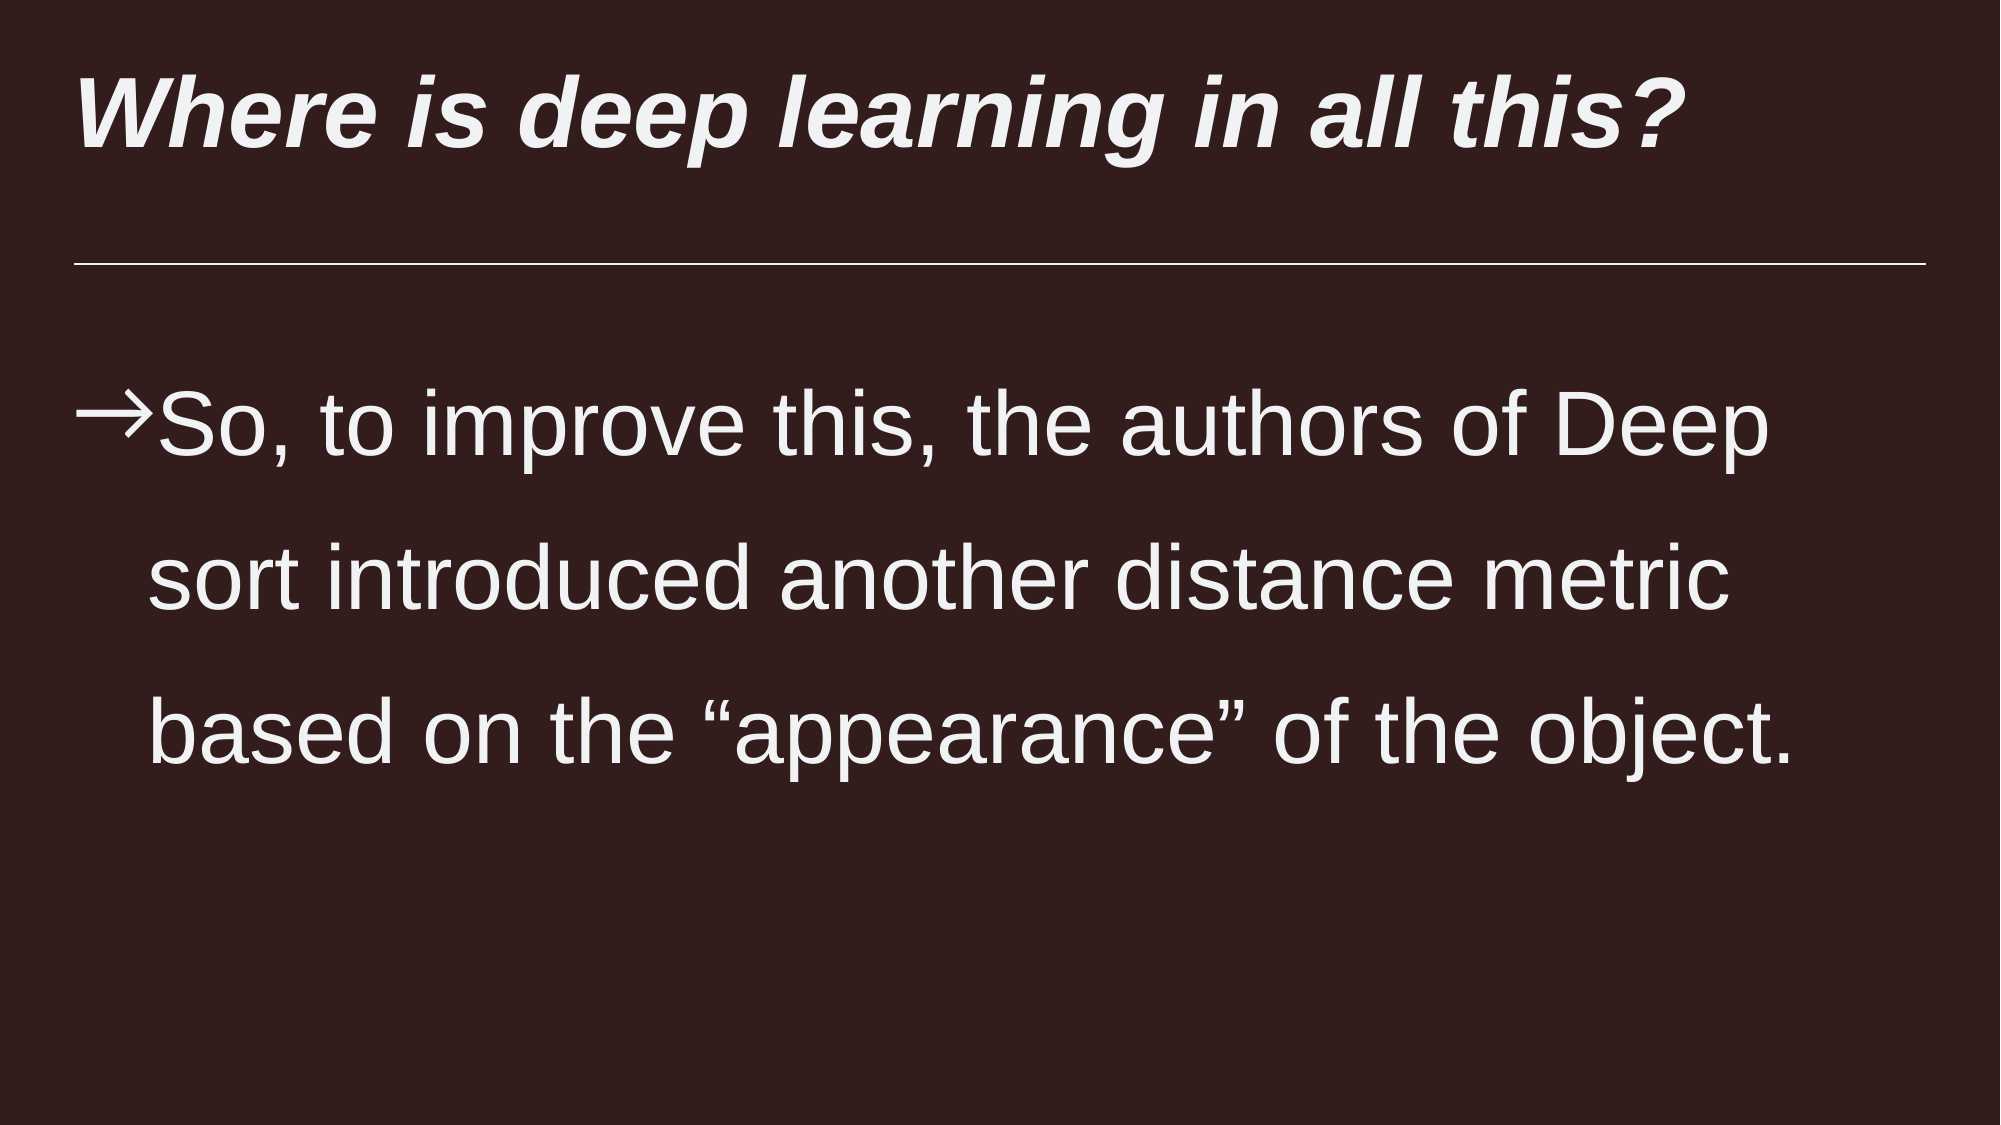

# Where is deep learning in all this?
So, to improve this, the authors of Deep sort introduced another distance metric based on the “appearance” of the object.